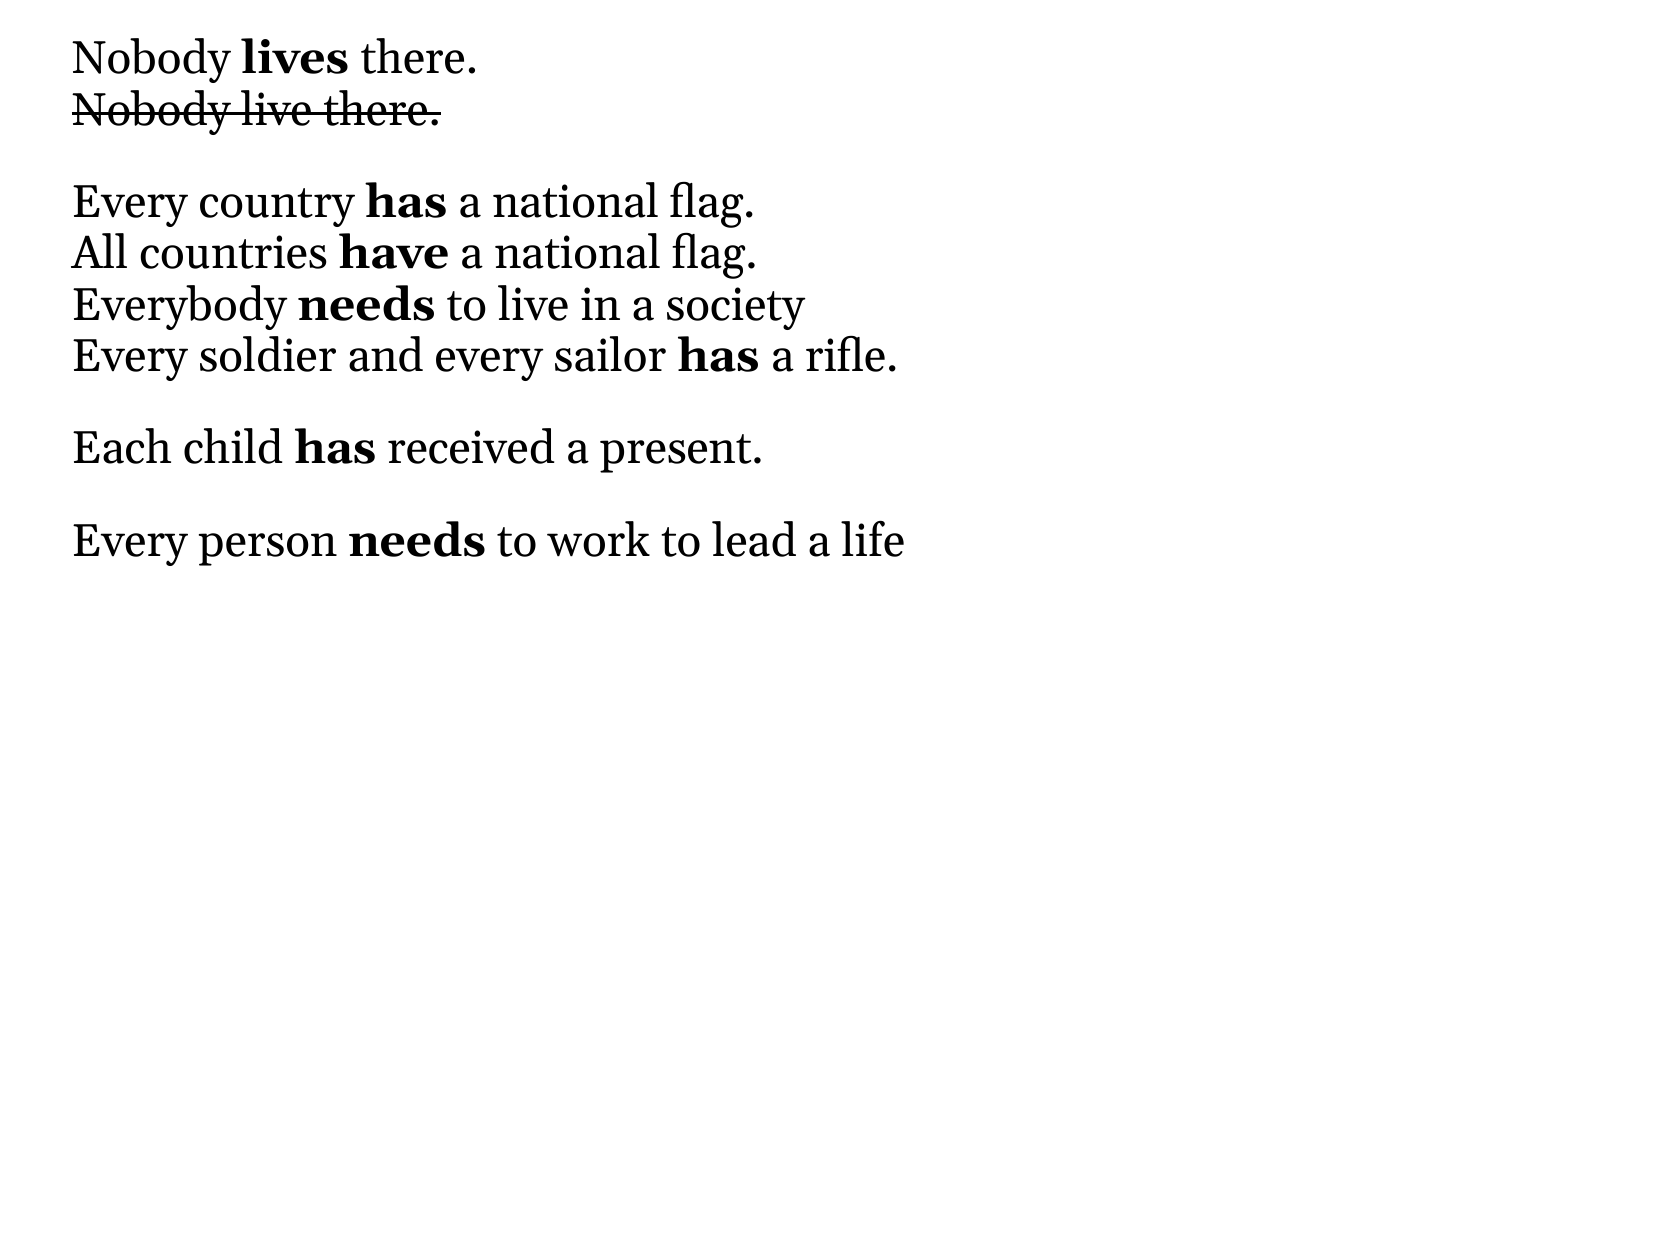

Nobody lives there.
Nobody live there.

Every country has a national flag.
All countries have a national flag.
Everybody needs to live in a society
Every soldier and every sailor has a rifle.

Each child has received a present.

Every person needs to work to lead a life